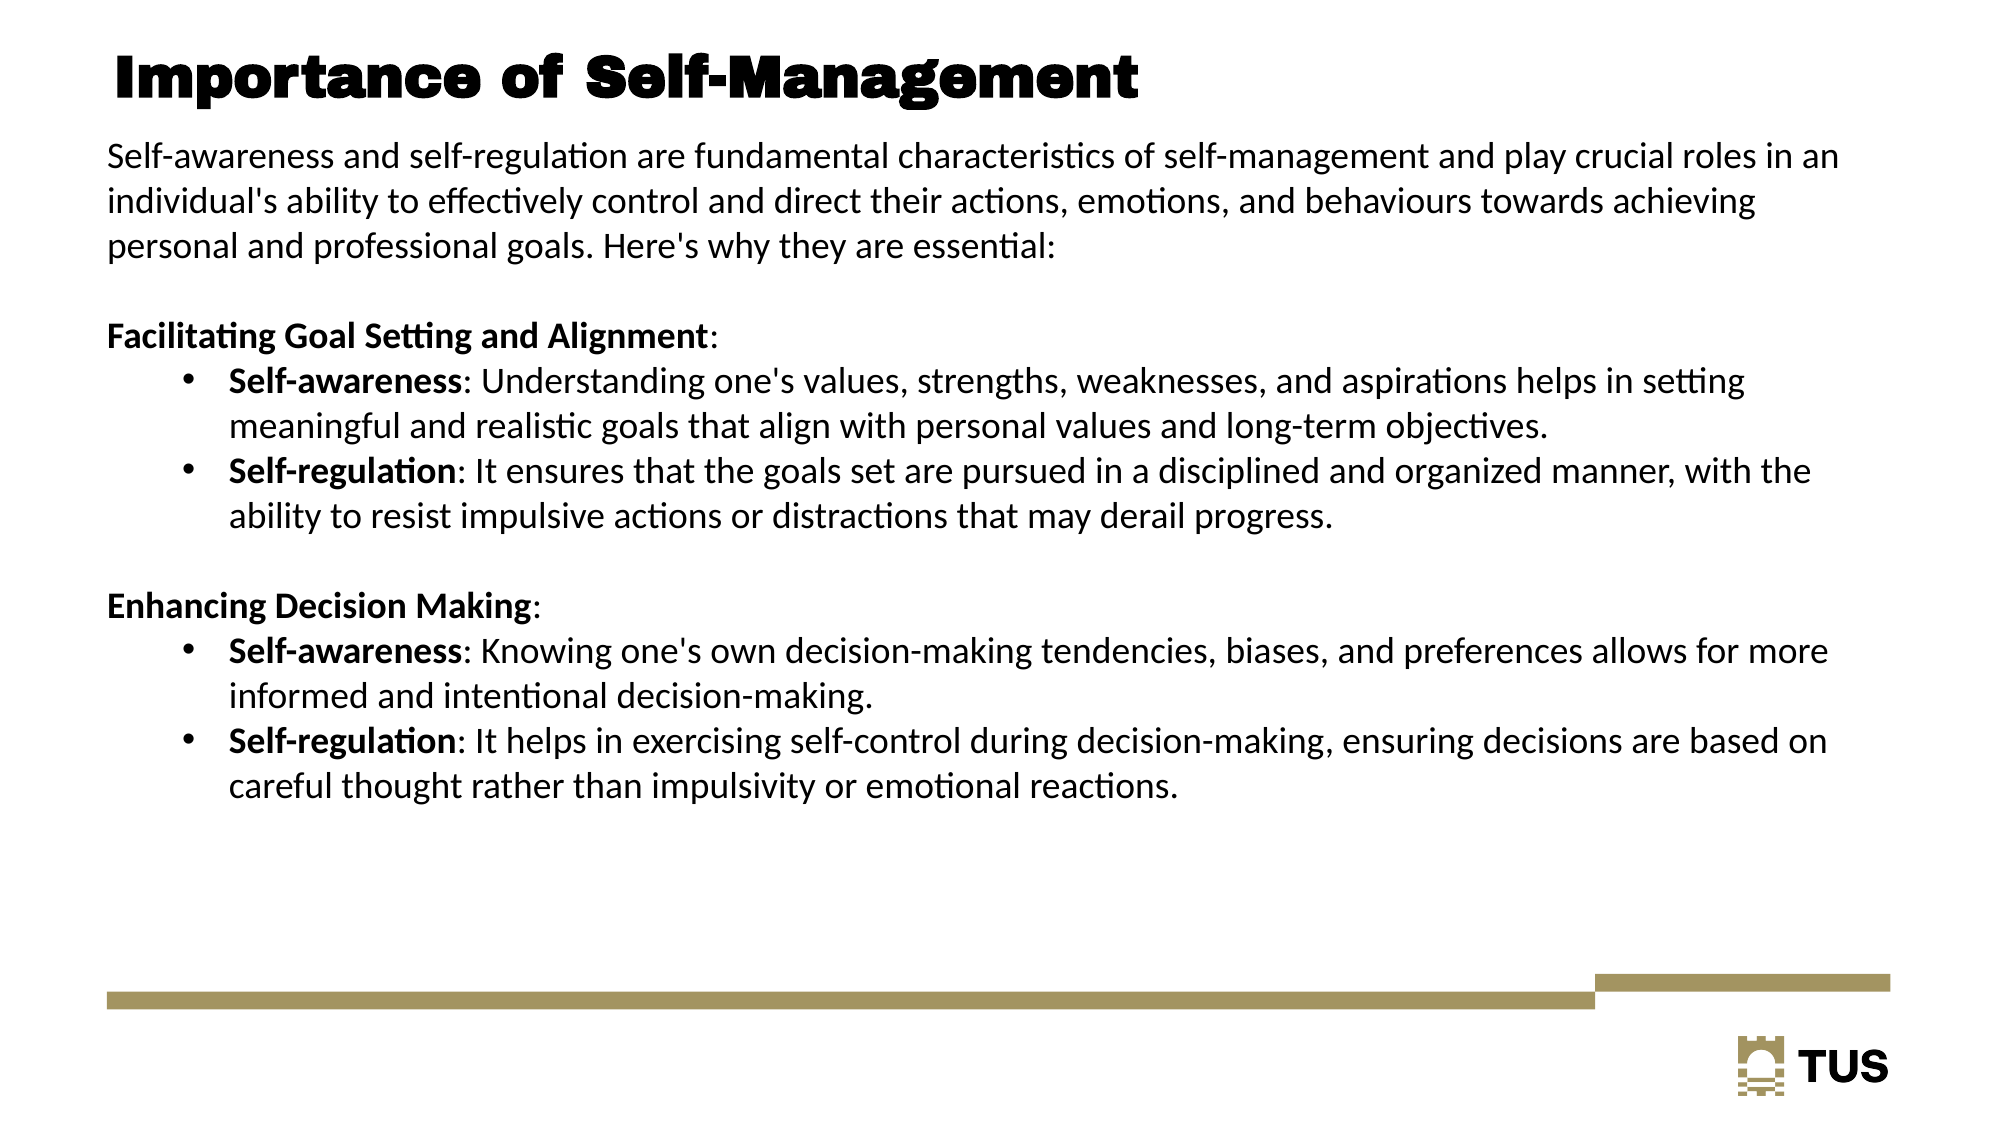

# Importance of Self-Management
Self-awareness and self-regulation are fundamental characteristics of self-management and play crucial roles in an individual's ability to effectively control and direct their actions, emotions, and behaviours towards achieving personal and professional goals. Here's why they are essential:

Facilitating Goal Setting and Alignment:
Self-awareness: Understanding one's values, strengths, weaknesses, and aspirations helps in setting meaningful and realistic goals that align with personal values and long-term objectives.
Self-regulation: It ensures that the goals set are pursued in a disciplined and organized manner, with the ability to resist impulsive actions or distractions that may derail progress.

Enhancing Decision Making:
Self-awareness: Knowing one's own decision-making tendencies, biases, and preferences allows for more informed and intentional decision-making.
Self-regulation: It helps in exercising self-control during decision-making, ensuring decisions are based on careful thought rather than impulsivity or emotional reactions.